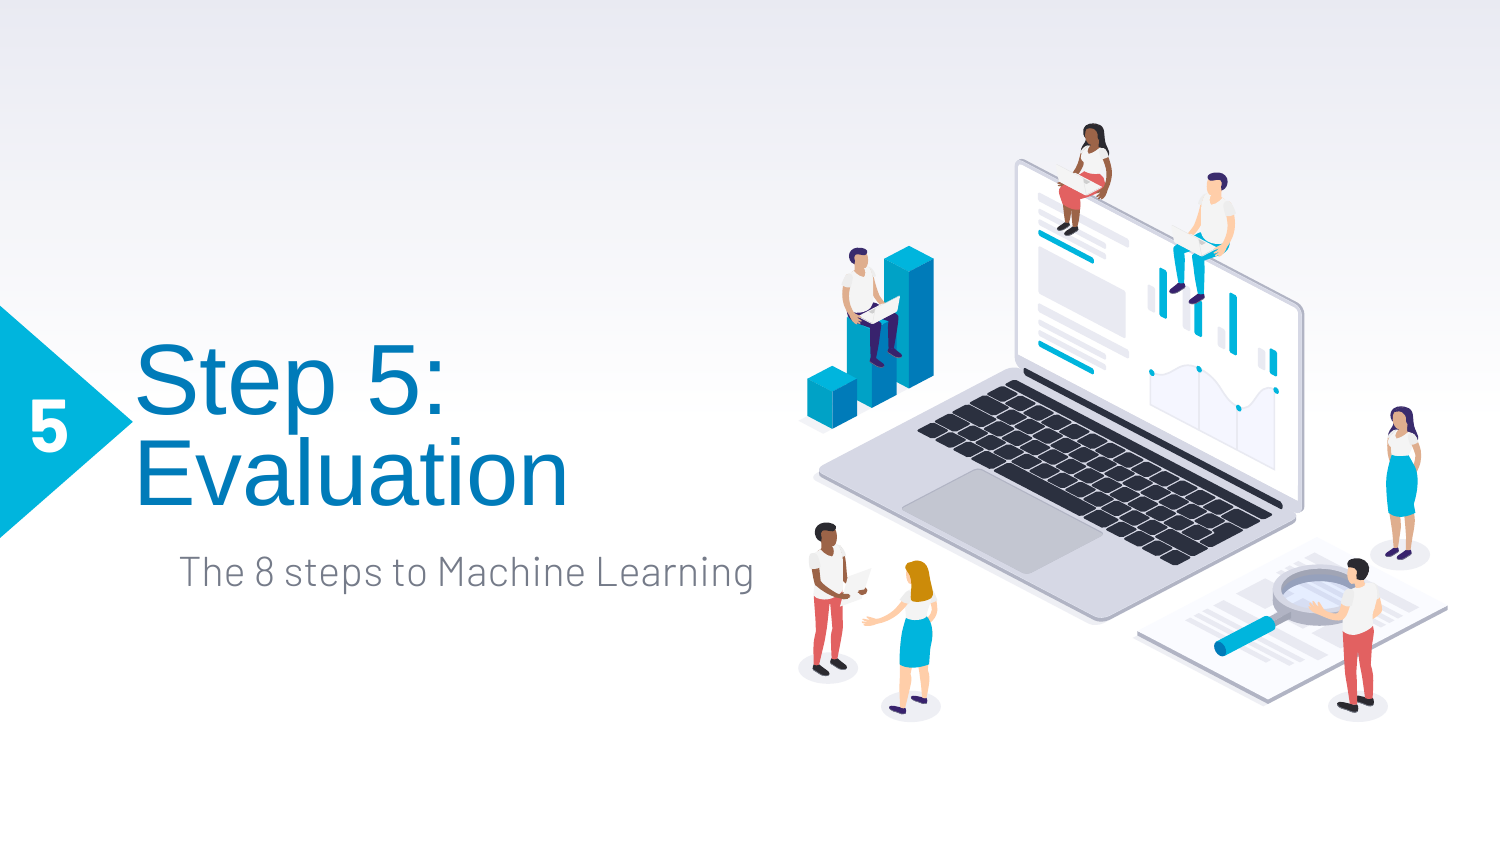

5
# Step 5:
Evaluation
The 8 steps to Machine Learning